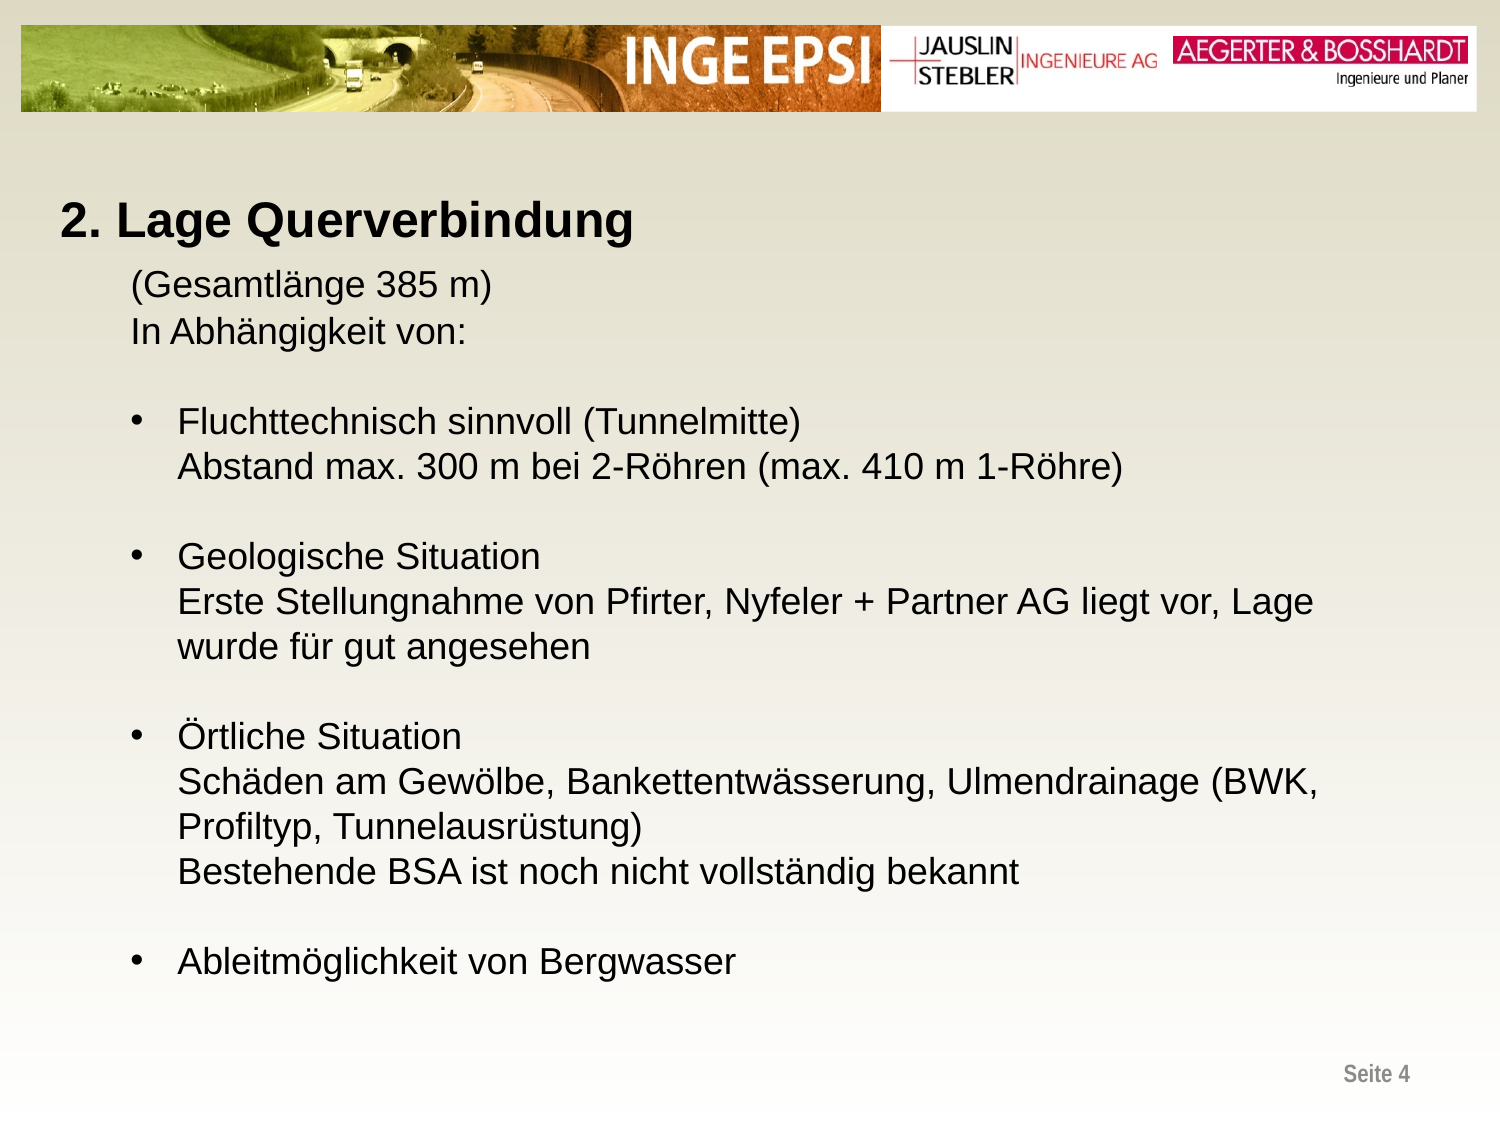

2. Lage Querverbindung
     (Gesamtlänge 385 m)

In Abhängigkeit von:

Fluchttechnisch sinnvoll (Tunnelmitte)
Abstand max. 300 m bei 2-Röhren (max. 410 m 1-Röhre)
Geologische Situation
Erste Stellungnahme von Pfirter, Nyfeler + Partner AG liegt vor, Lage wurde für gut angesehen

Örtliche Situation
Schäden am Gewölbe, Bankettentwässerung, Ulmendrainage (BWK, Profiltyp, Tunnelausrüstung)
Bestehende BSA ist noch nicht vollständig bekannt

Ableitmöglichkeit von Bergwasser

Seite 4